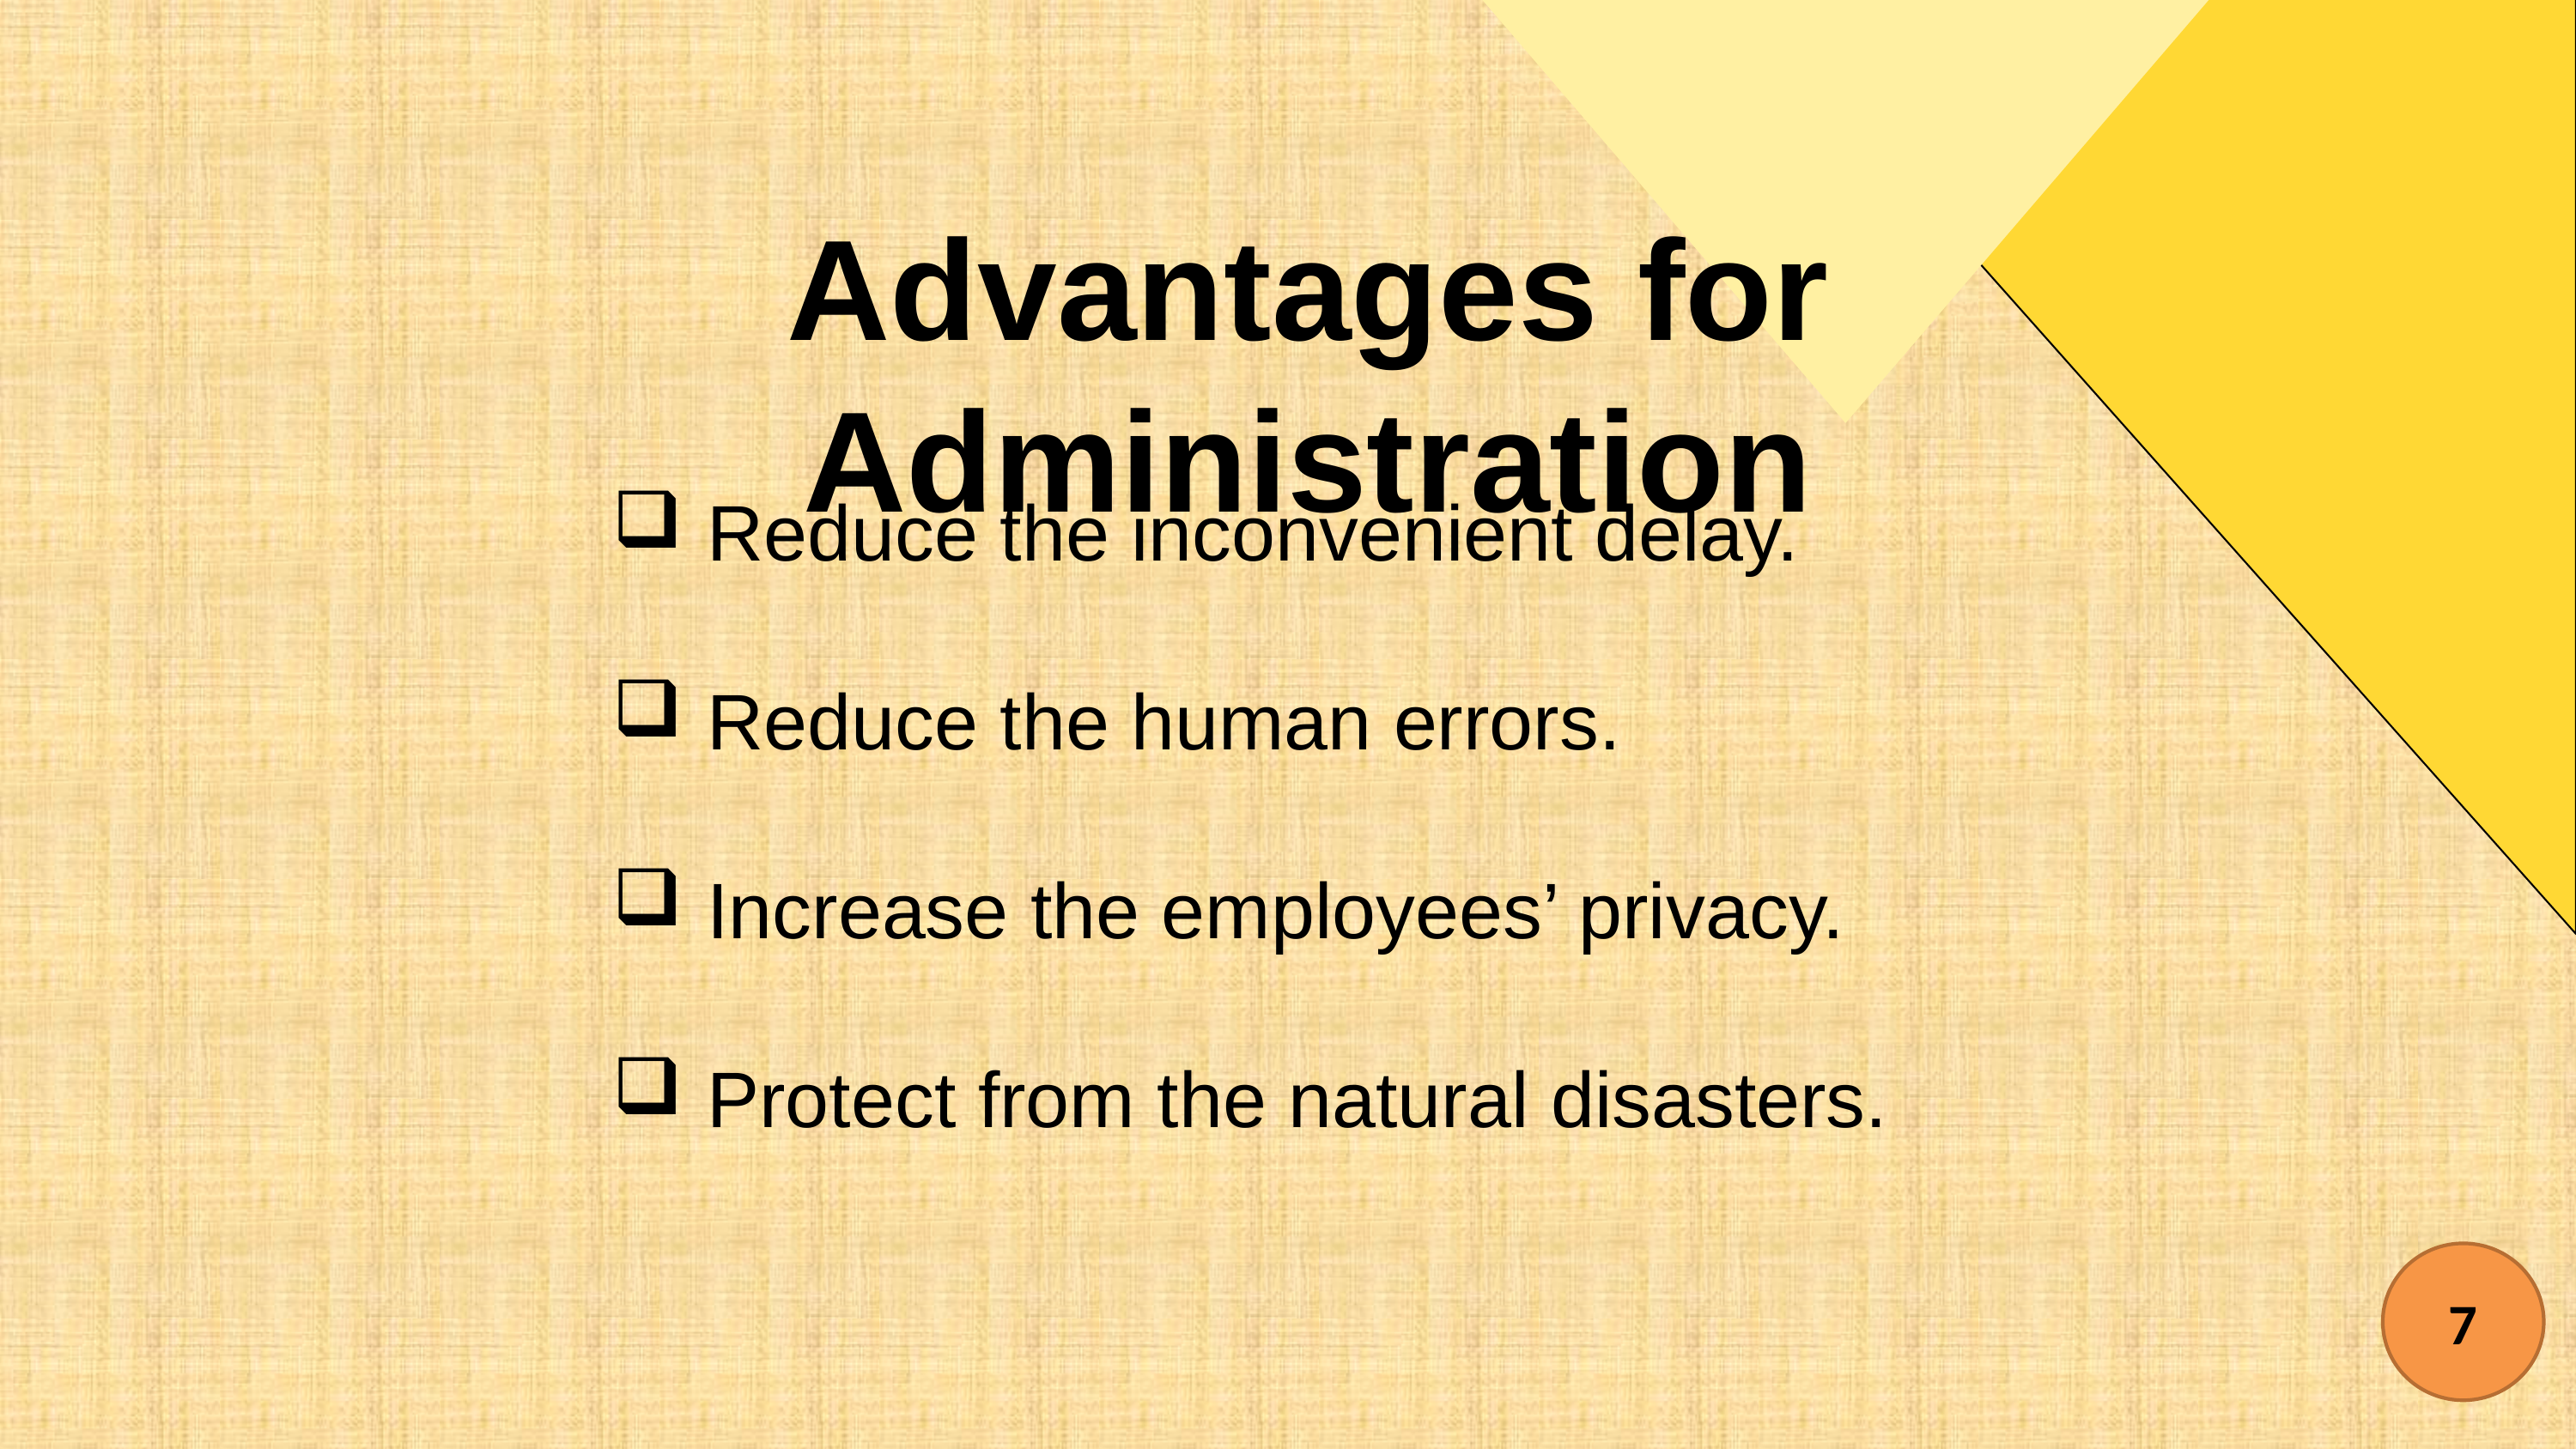

Advantages for Administration
 Reduce the inconvenient delay.

 Reduce the human errors.

 Increase the employees’ privacy.

 Protect from the natural disasters.

7